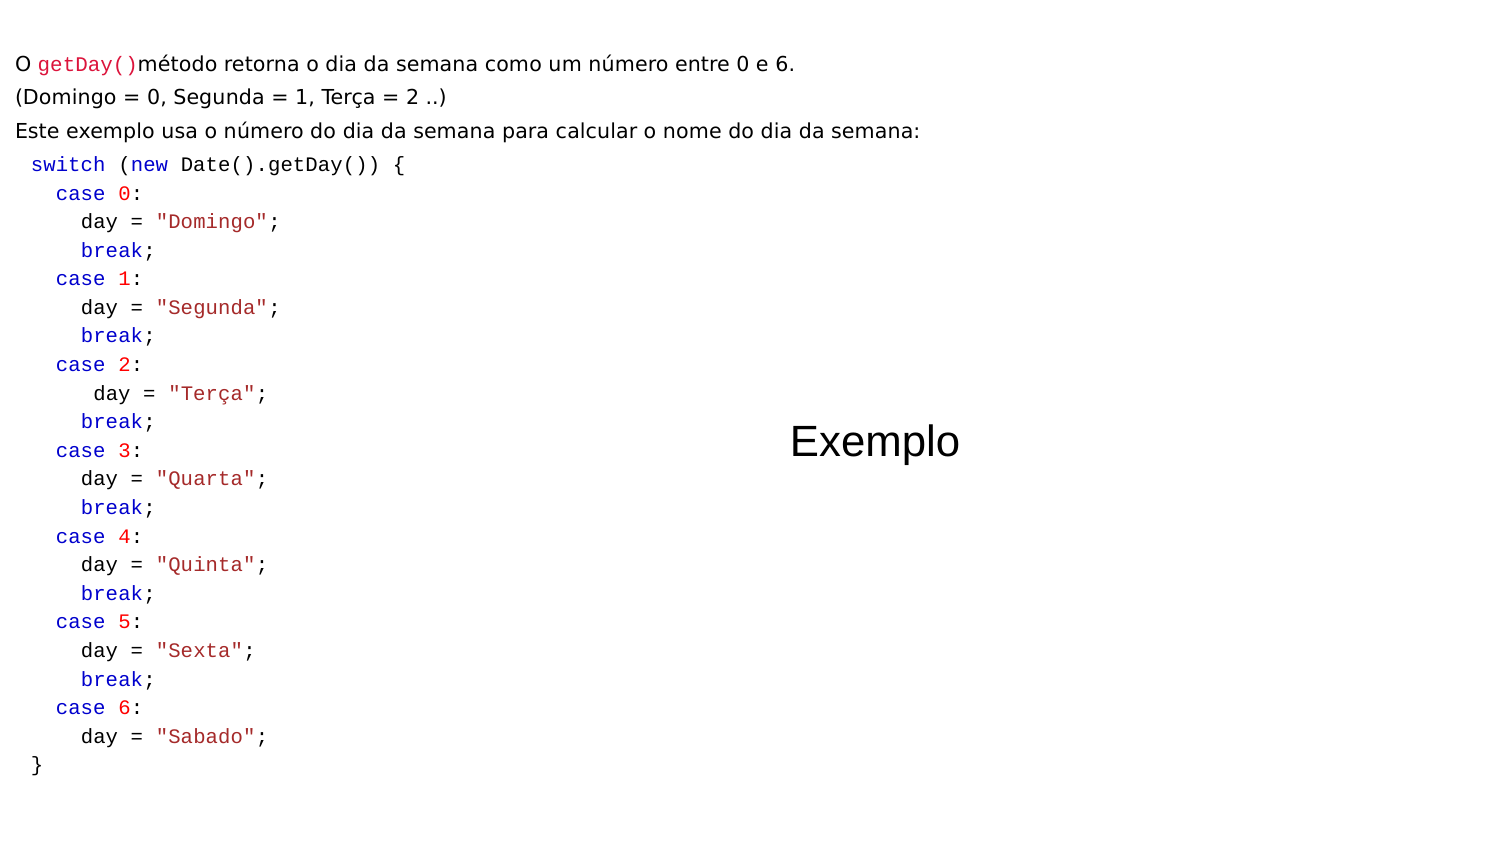

O getDay()método retorna o dia da semana como um número entre 0 e 6.
(Domingo = 0, Segunda = 1, Terça = 2 ..)
Este exemplo usa o número do dia da semana para calcular o nome do dia da semana:
switch (new Date().getDay()) {
  case 0:
    day = "Domingo";
    break;
  case 1:
    day = "Segunda";
    break;
  case 2:
     day = "Terça";
    break;
  case 3:
    day = "Quarta";
    break;
  case 4:
    day = "Quinta";
    break;
  case 5:
    day = "Sexta";
    break;
  case 6:
    day = "Sabado";
}

# Exemplo